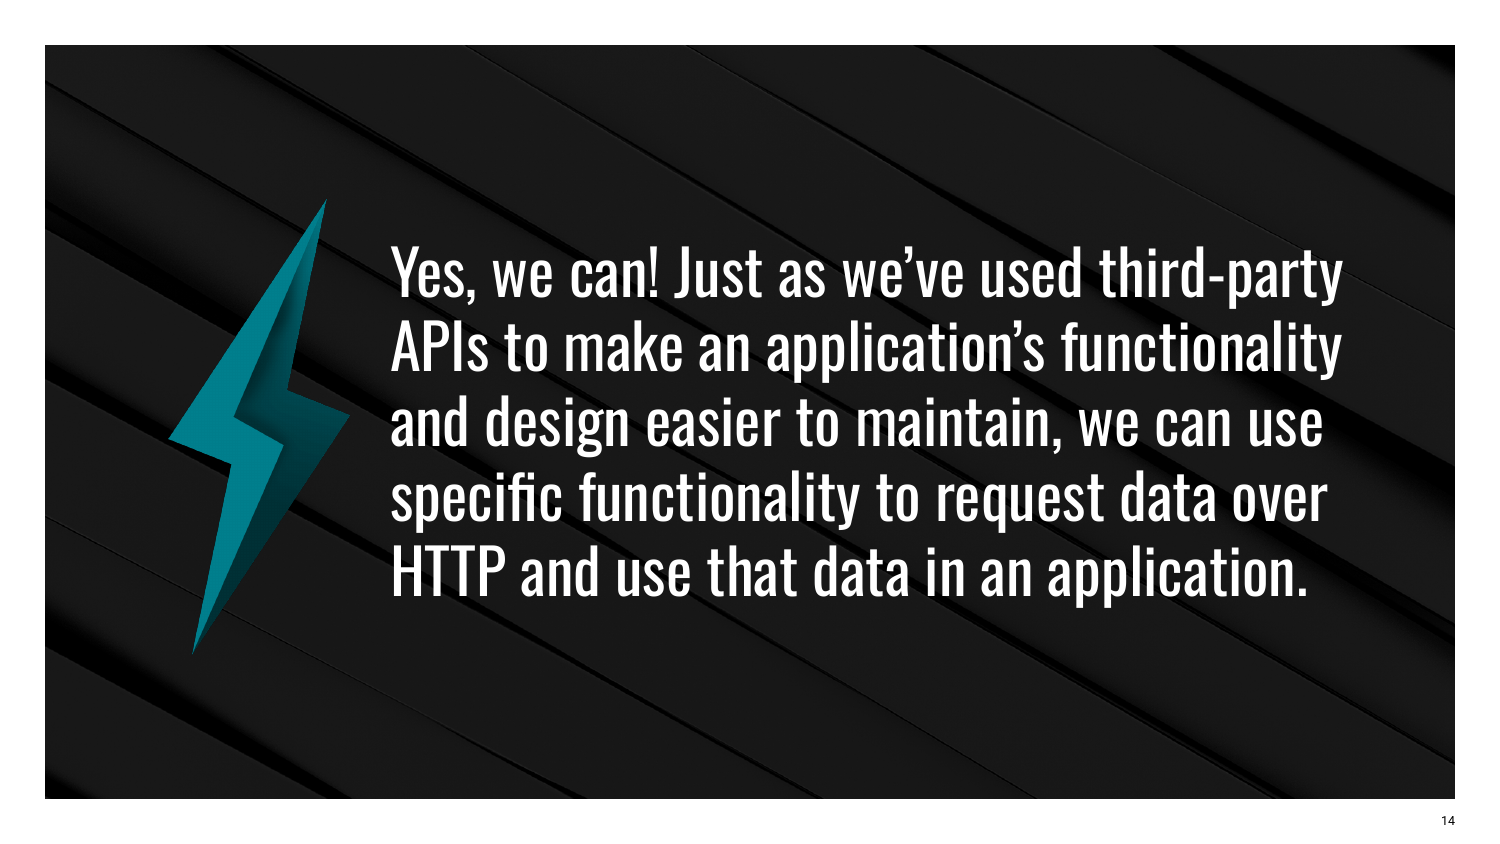

# Yes, we can! Just as we’ve used third-party APIs to make an application’s functionality and design easier to maintain, we can use specific functionality to request data over HTTP and use that data in an application.